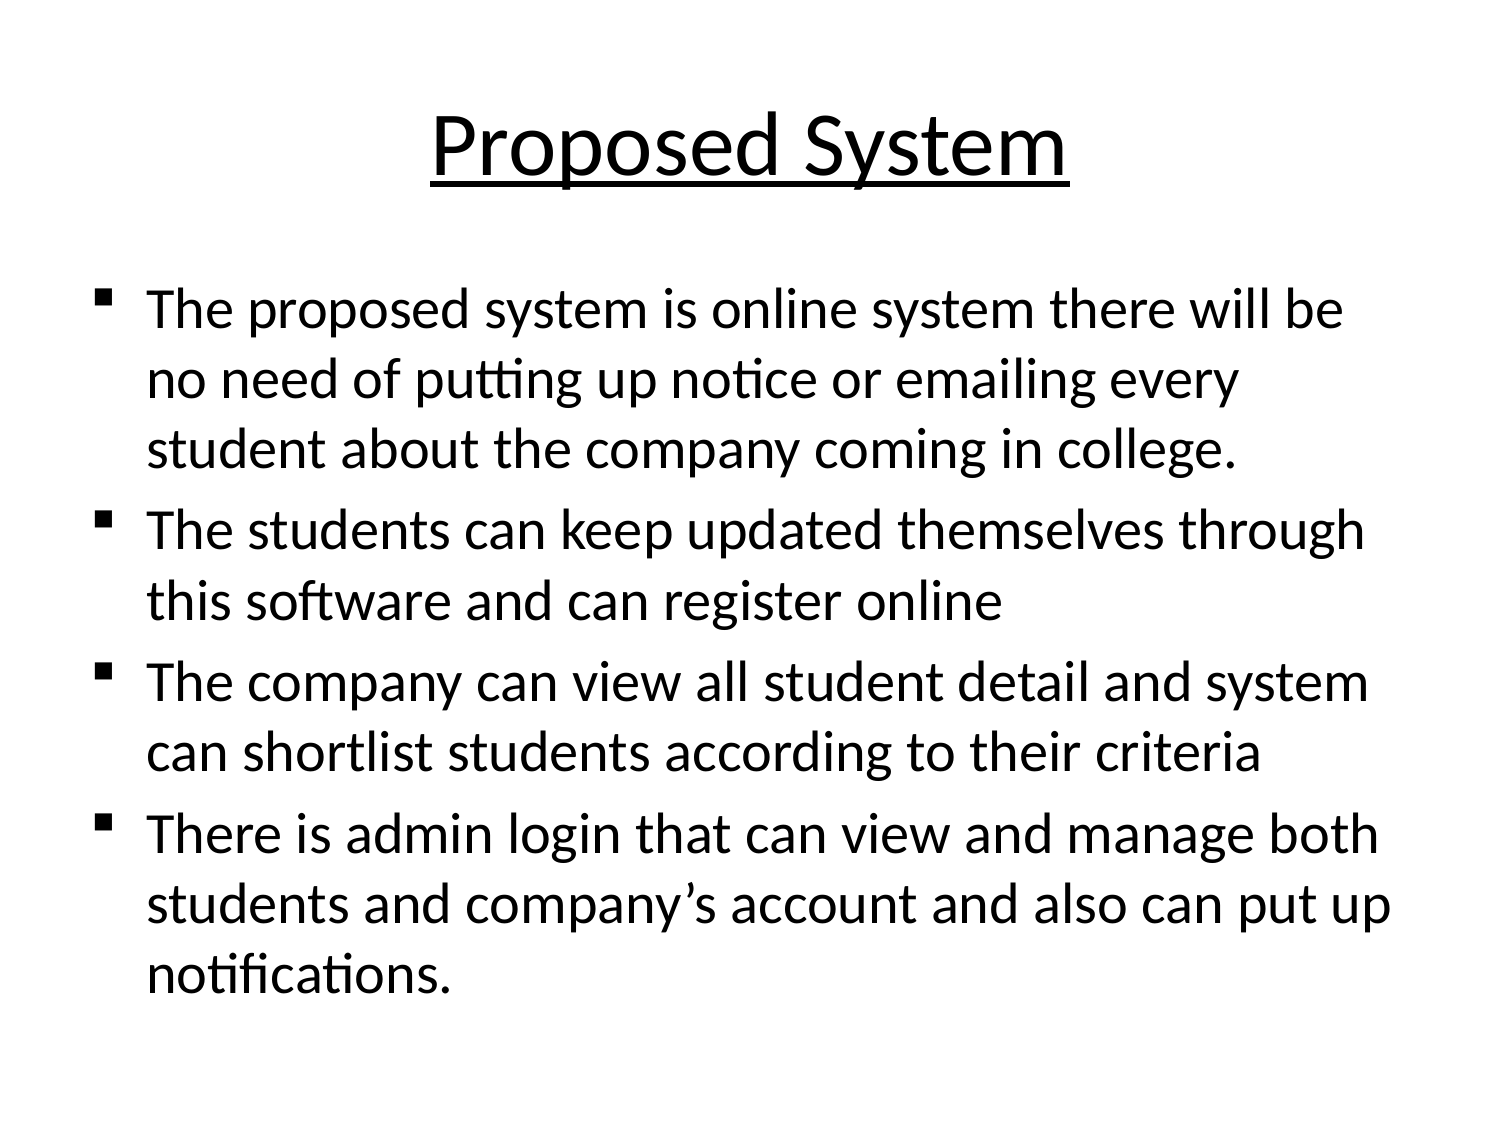

# Proposed System
The proposed system is online system there will be no need of putting up notice or emailing every student about the company coming in college.
The students can keep updated themselves through this software and can register online
The company can view all student detail and system can shortlist students according to their criteria
There is admin login that can view and manage both students and company’s account and also can put up notifications.